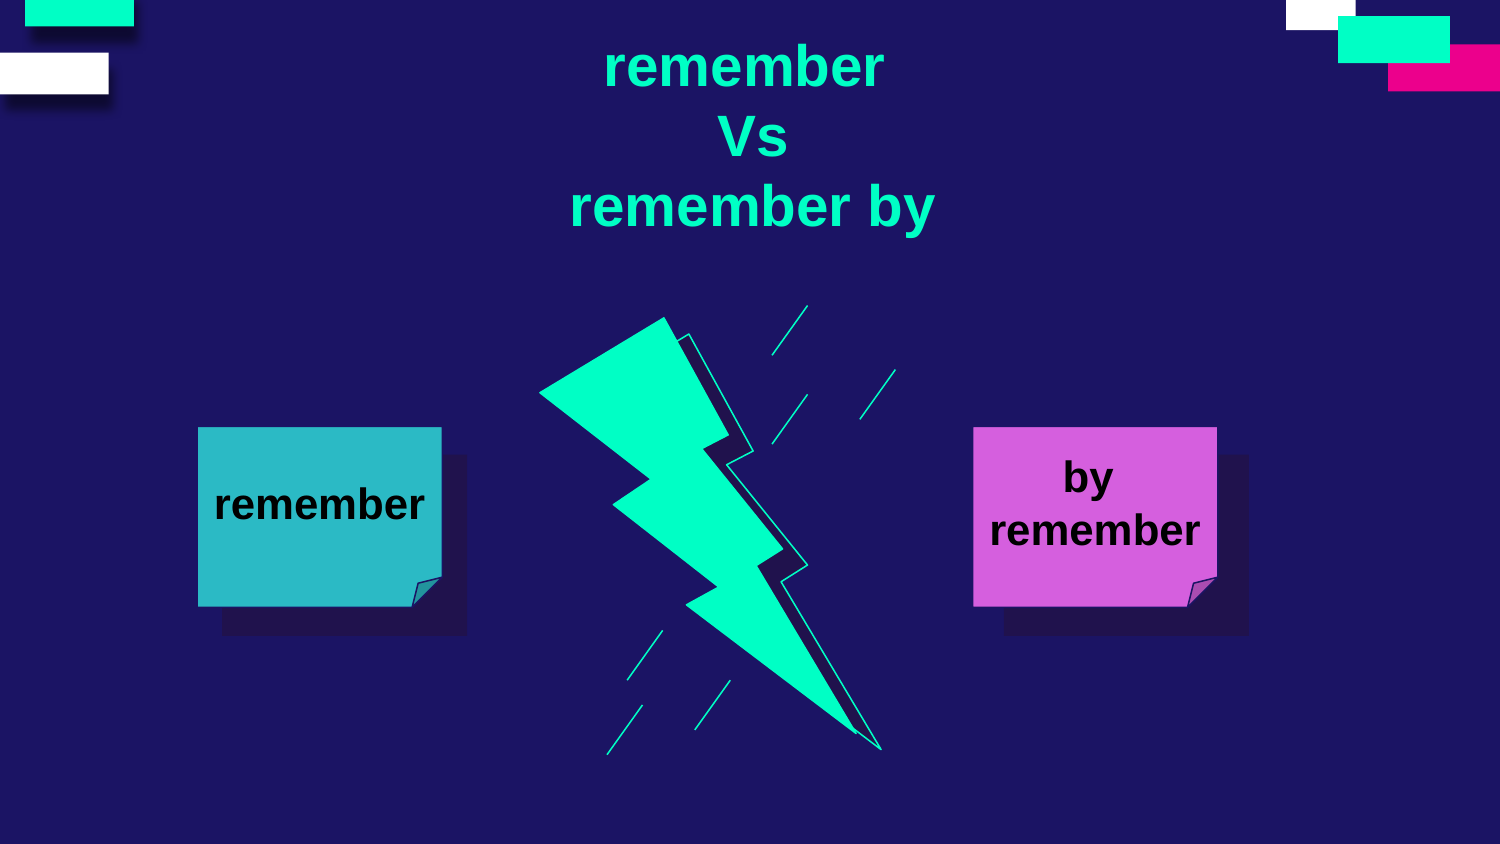

remember
Vs
remember by

remember
by
remember